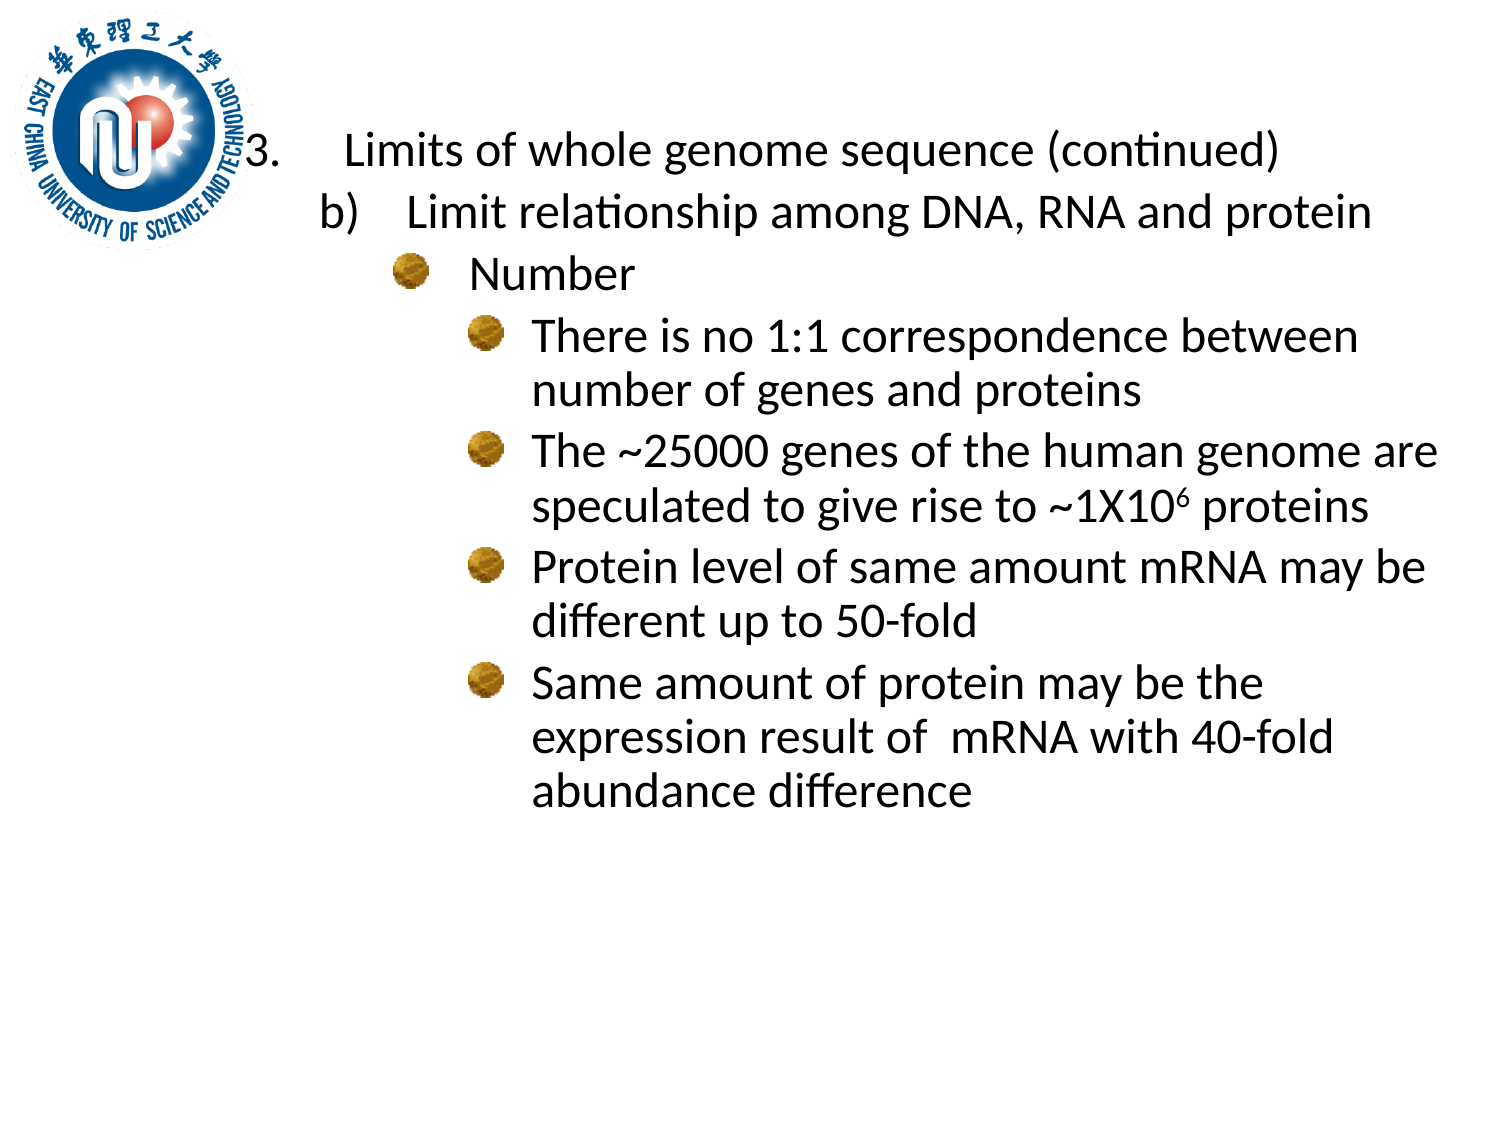

Limits of whole genome sequence (continued)
Limit relationship among DNA, RNA and protein
Number
There is no 1:1 correspondence between number of genes and proteins
The ~25000 genes of the human genome are speculated to give rise to ~1X106 proteins
Protein level of same amount mRNA may be different up to 50-fold
Same amount of protein may be the expression result of  mRNA with 40-fold abundance difference